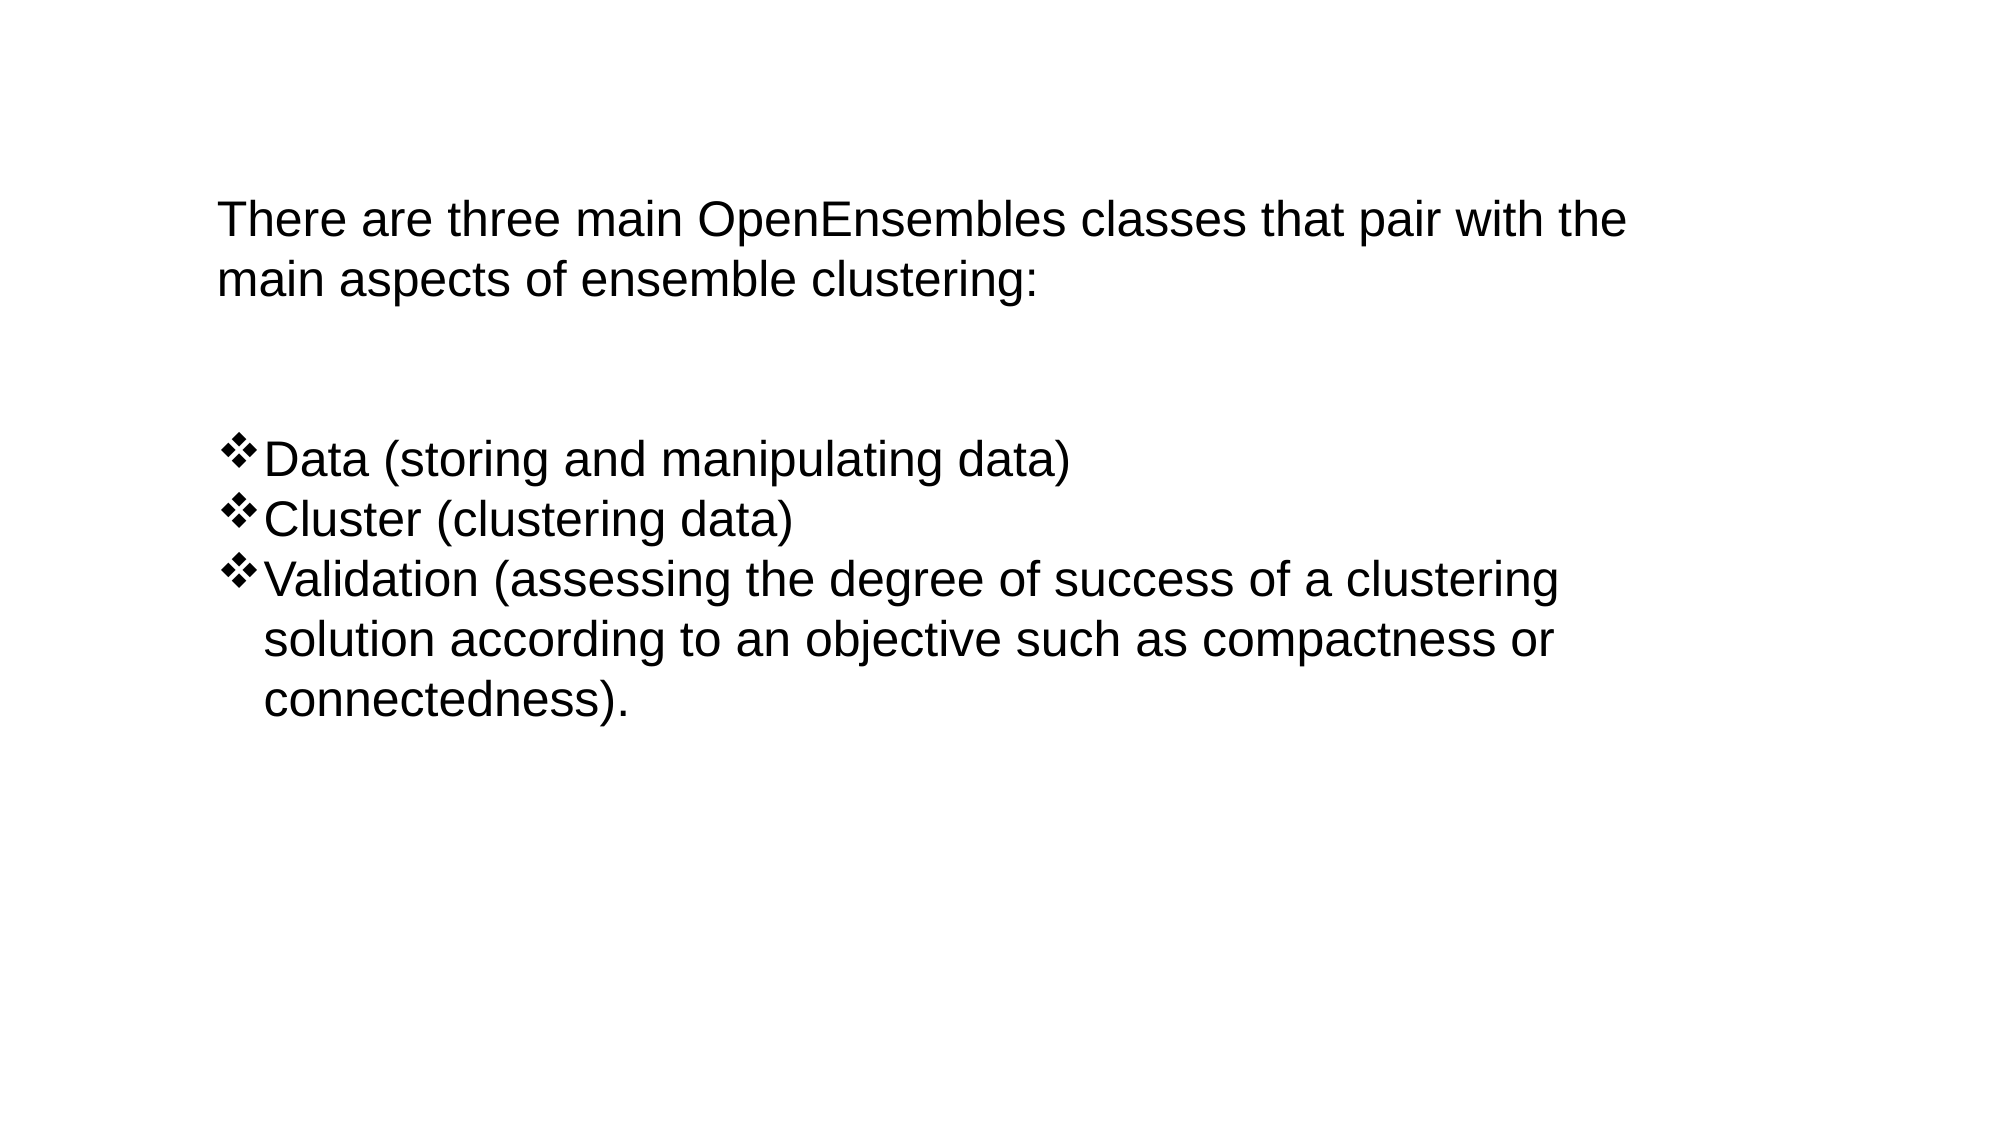

There are three main OpenEnsembles classes that pair with the main aspects of ensemble clustering:

Data (storing and manipulating data)
Cluster (clustering data)
Validation (assessing the degree of success of a clustering solution according to an objective such as compactness or connectedness).